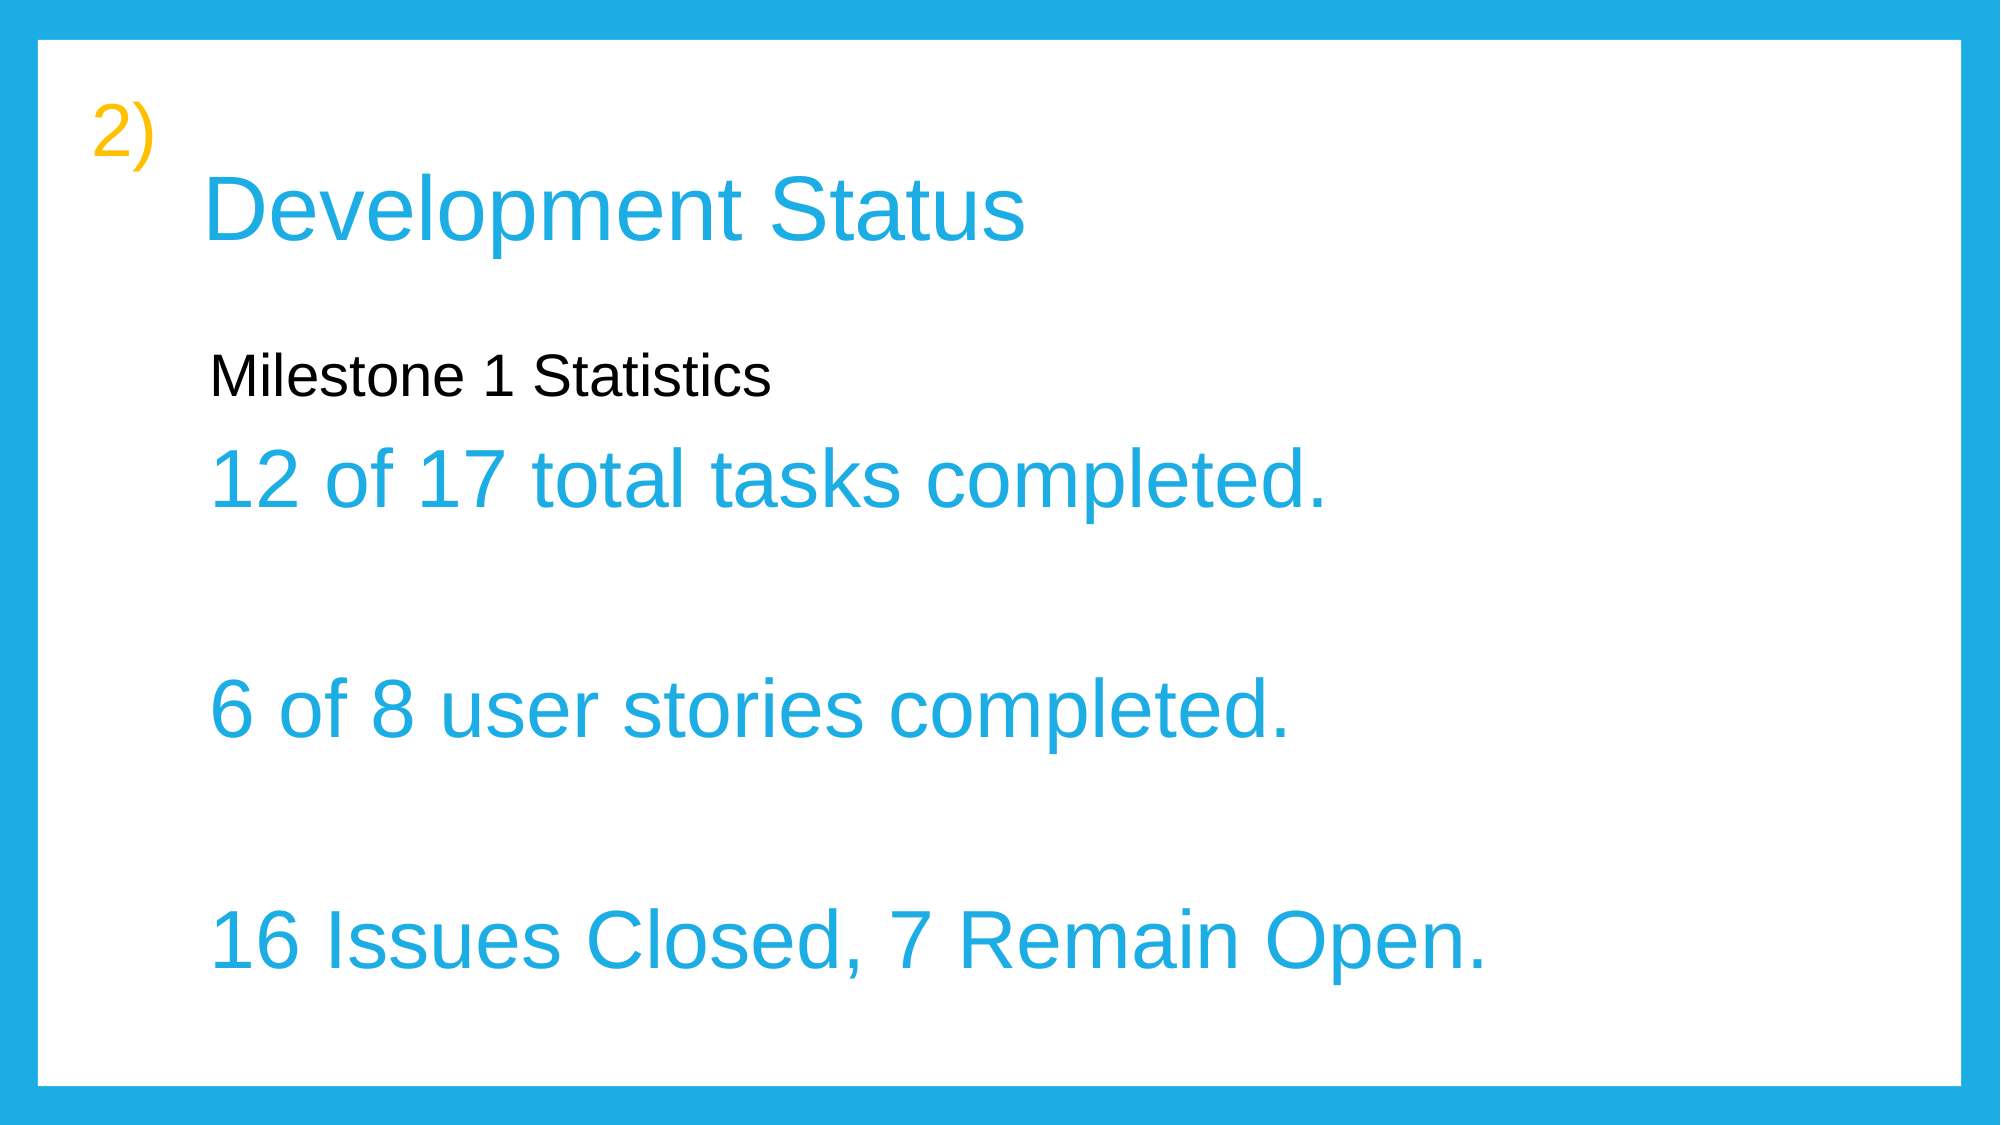

2)
# Development Status
Milestone 1 Statistics
12 of 17 total tasks completed.

6 of 8 user stories completed.

16 Issues Closed, 7 Remain Open.